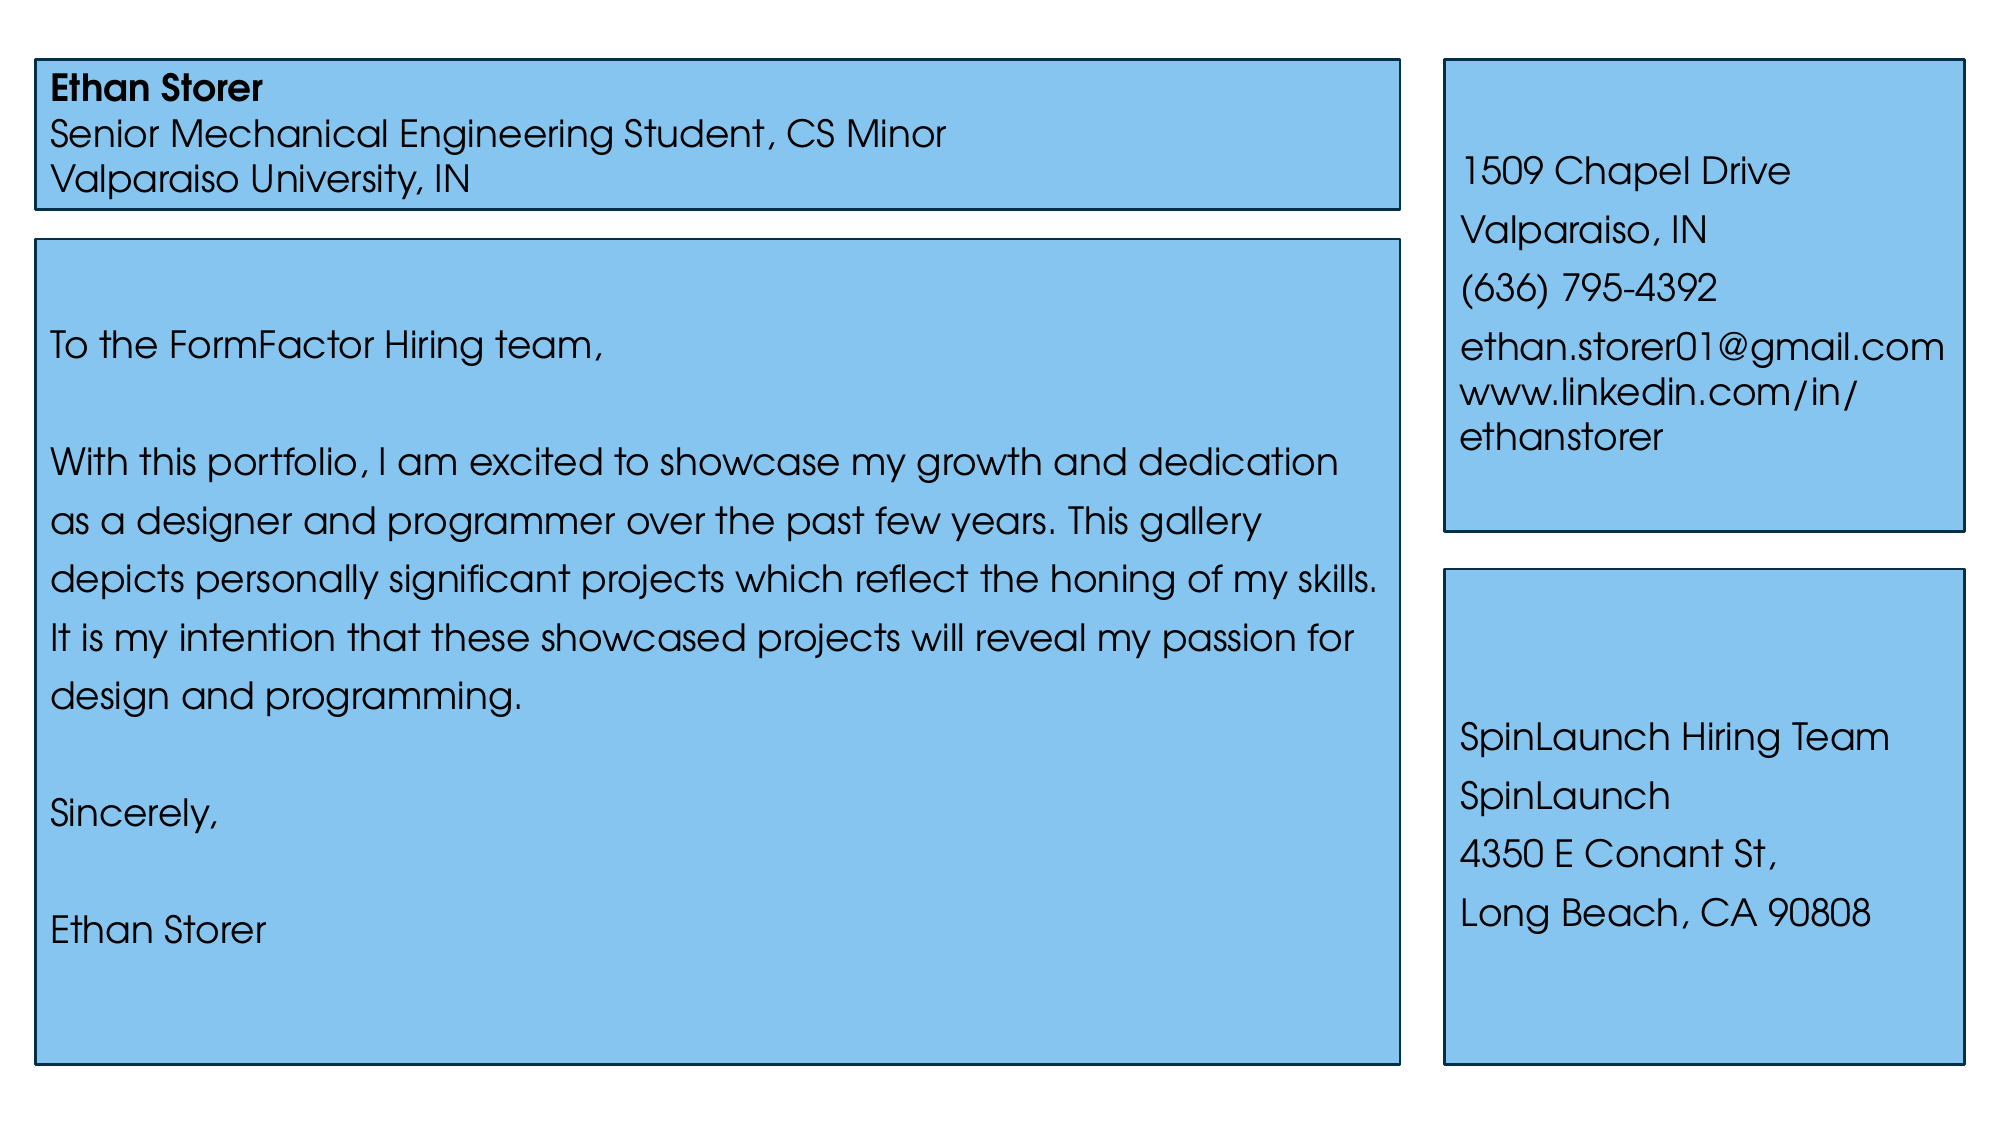

Ethan Storer
Senior Mechanical Engineering Student, CS Minor
Valparaiso University, IN
1509 Chapel Drive
Valparaiso, IN
(636) 795-4392
ethan.storer01@gmail.com
www.linkedin.com/in/ethanstorer
To the FormFactor Hiring team,

With this portfolio, I am excited to showcase my growth and dedication as a designer and programmer over the past few years. This gallery depicts personally significant projects which reflect the honing of my skills. It is my intention that these showcased projects will reveal my passion for design and programming.

Sincerely,

Ethan Storer

SpinLaunch Hiring Team
SpinLaunch
4350 E Conant St,
Long Beach, CA 90808